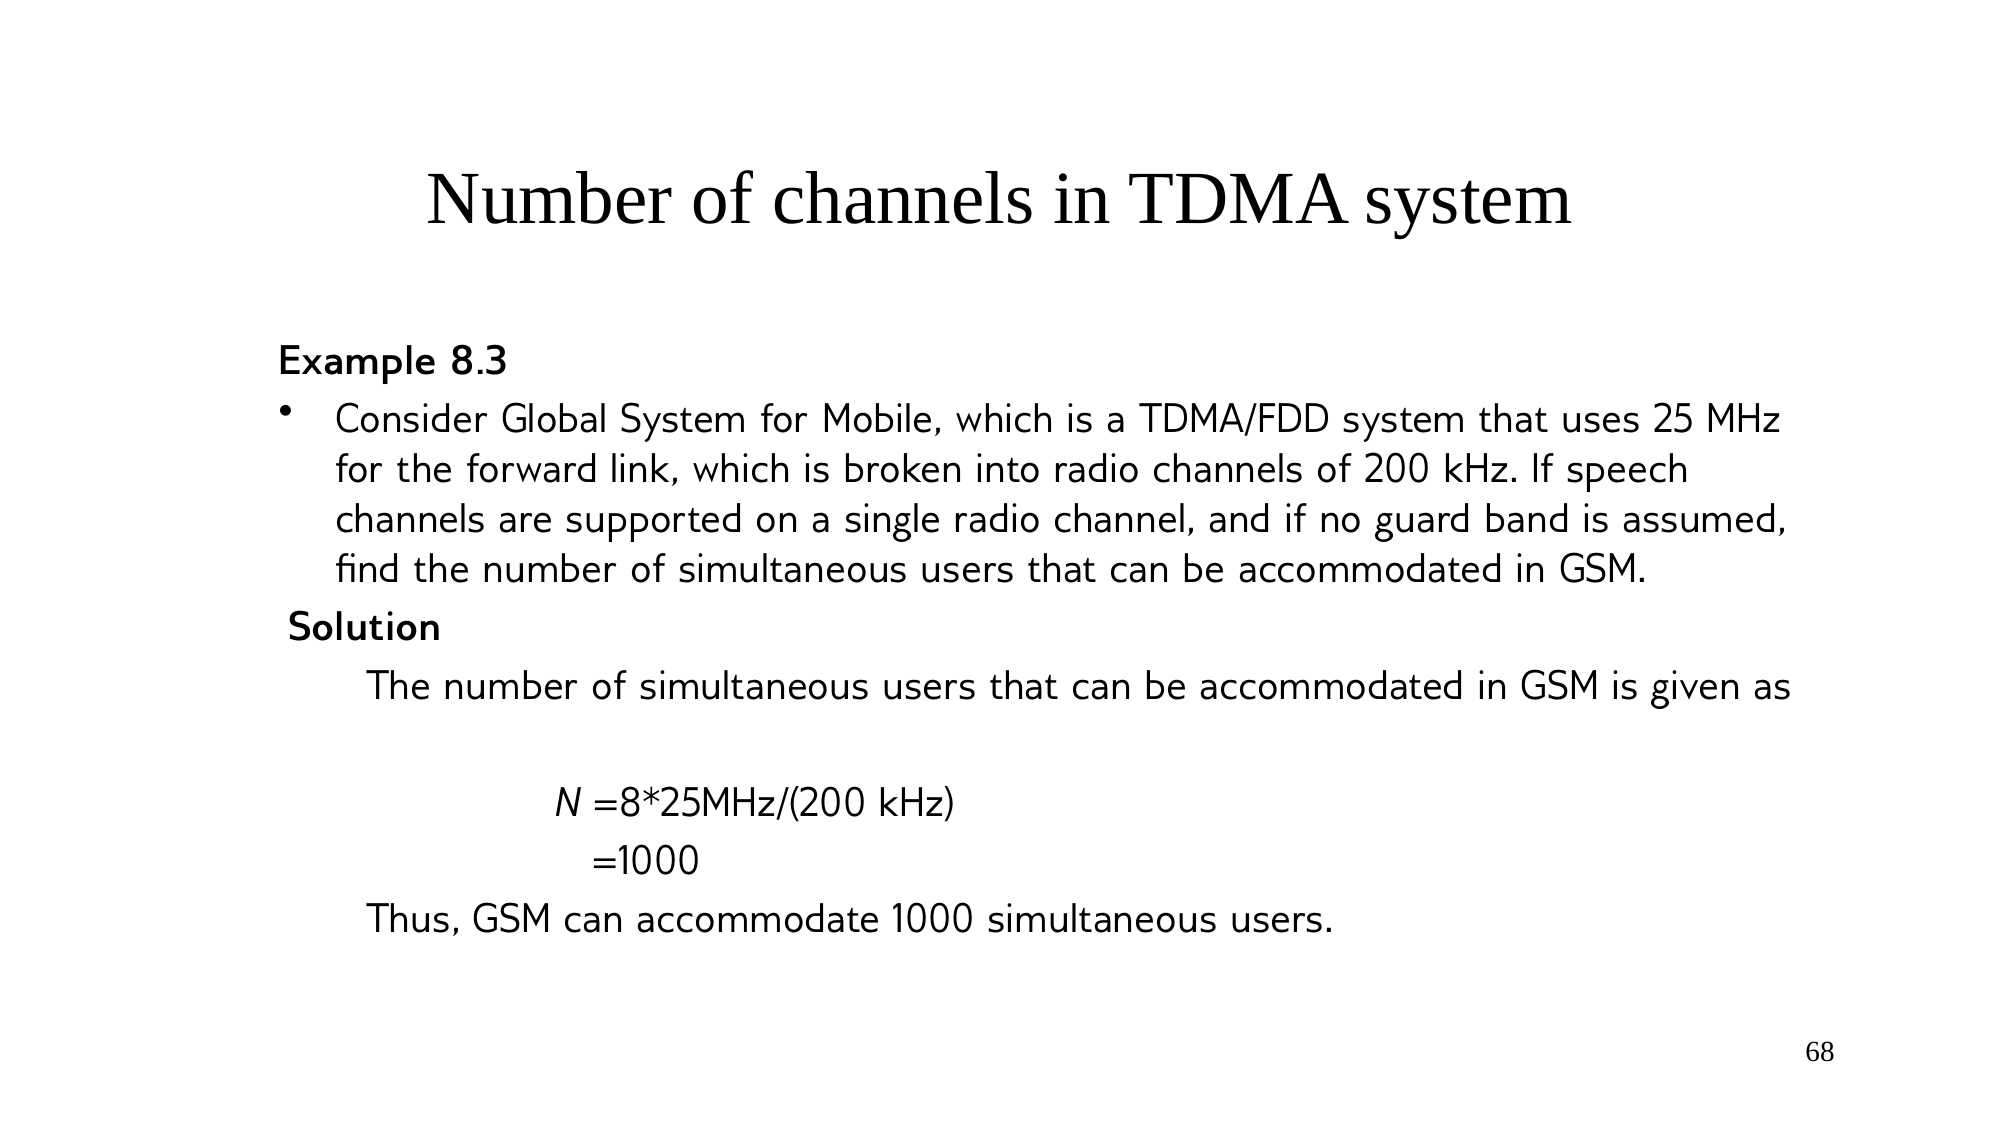

# Number of channels in TDMA system
Example 8.3
Consider Global System for Mobile, which is a TDMA/FDD system that uses 25 MHz for the forward link, which is broken into radio channels of 200 kHz. If speech channels are supported on a single radio channel, and if no guard band is assumed, find the number of simultaneous users that can be accommodated in GSM.
Solution
 The number of simultaneous users that can be accommodated in GSM is given as

                N =8*25MHz/(200 kHz)
                   =1000
 Thus, GSM can accommodate 1000 simultaneous users.
68